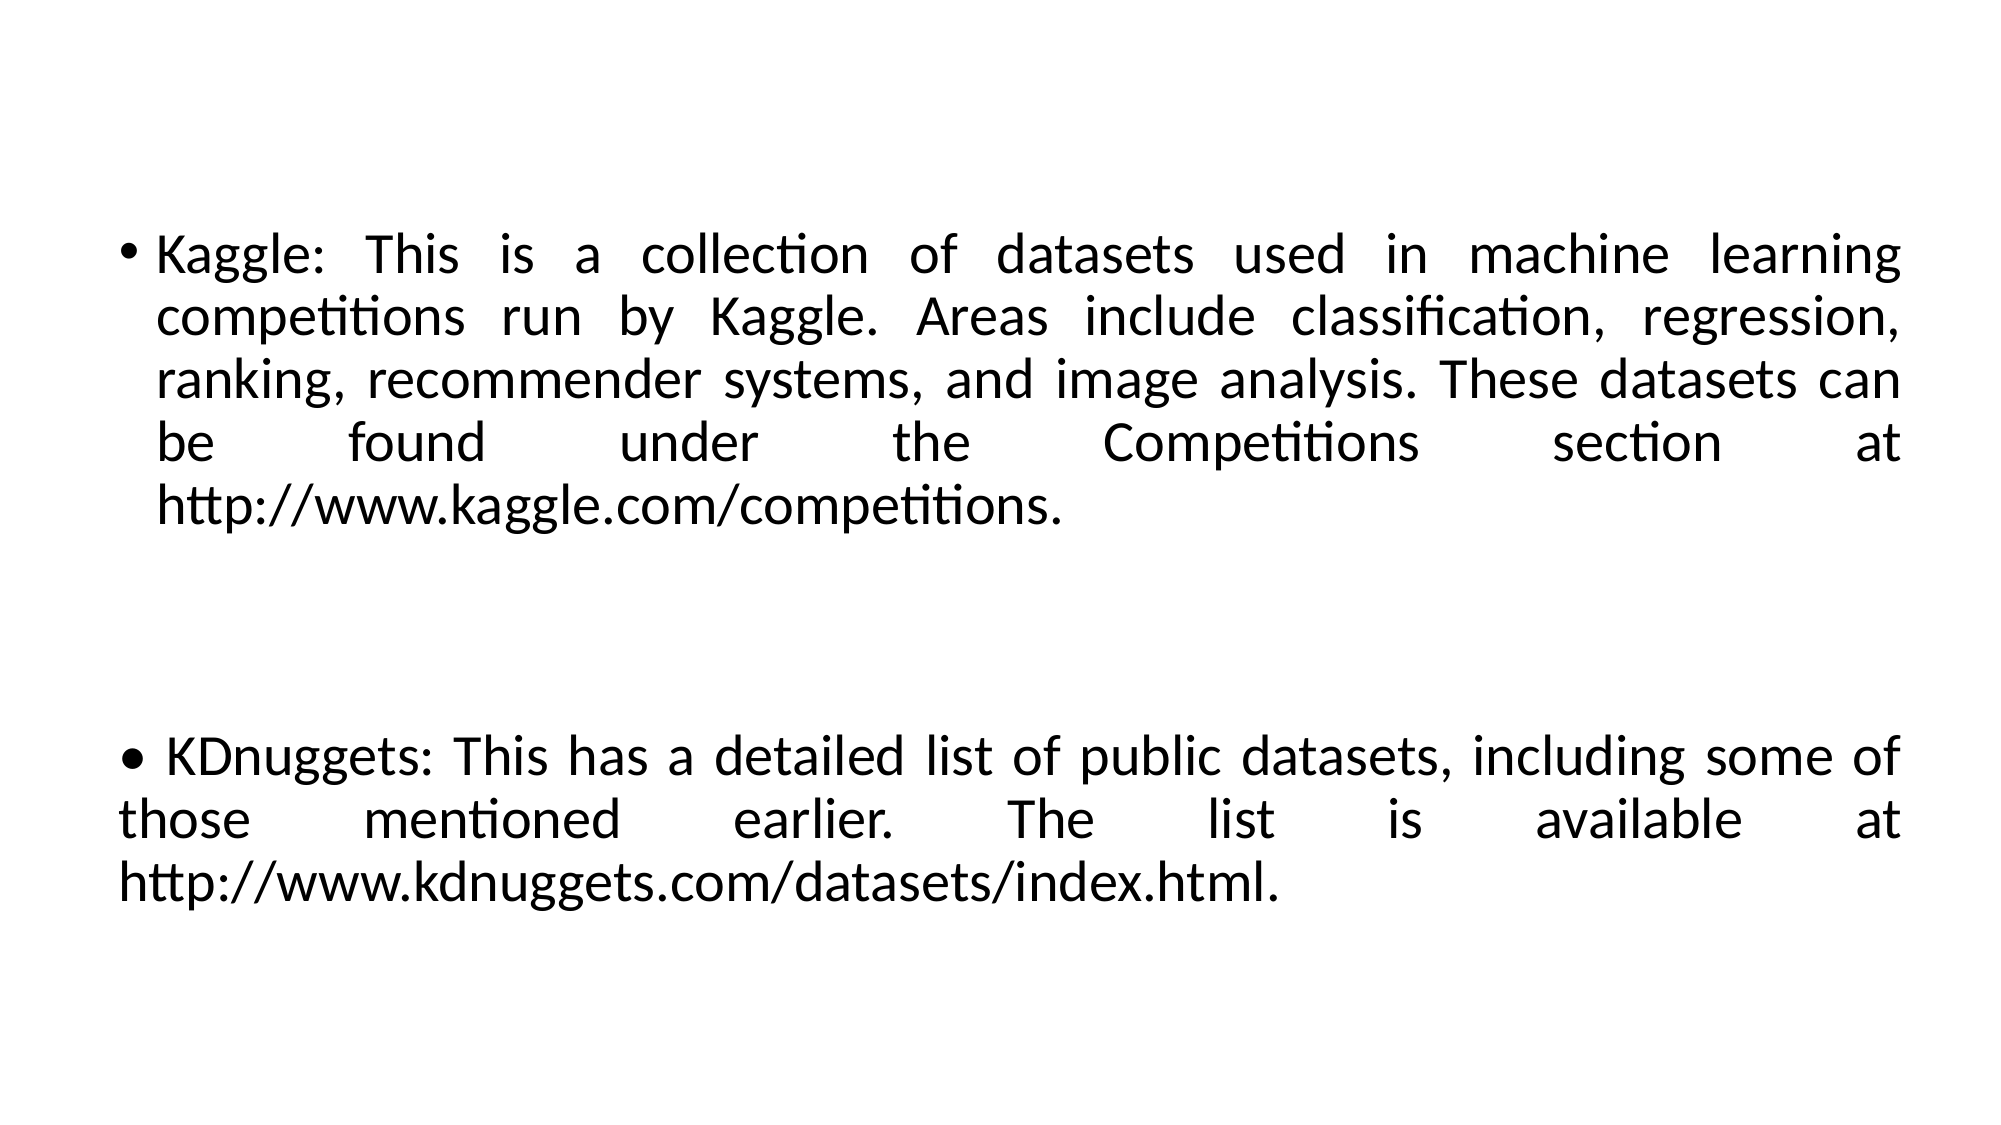

Kaggle: This is a collection of datasets used in machine learning competitions run by Kaggle. Areas include classification, regression, ranking, recommender systems, and image analysis. These datasets can be found under the Competitions section at http://www.kaggle.com/competitions.

• KDnuggets: This has a detailed list of public datasets, including some of those mentioned earlier. The list is available at http://www.kdnuggets.com/datasets/index.html.